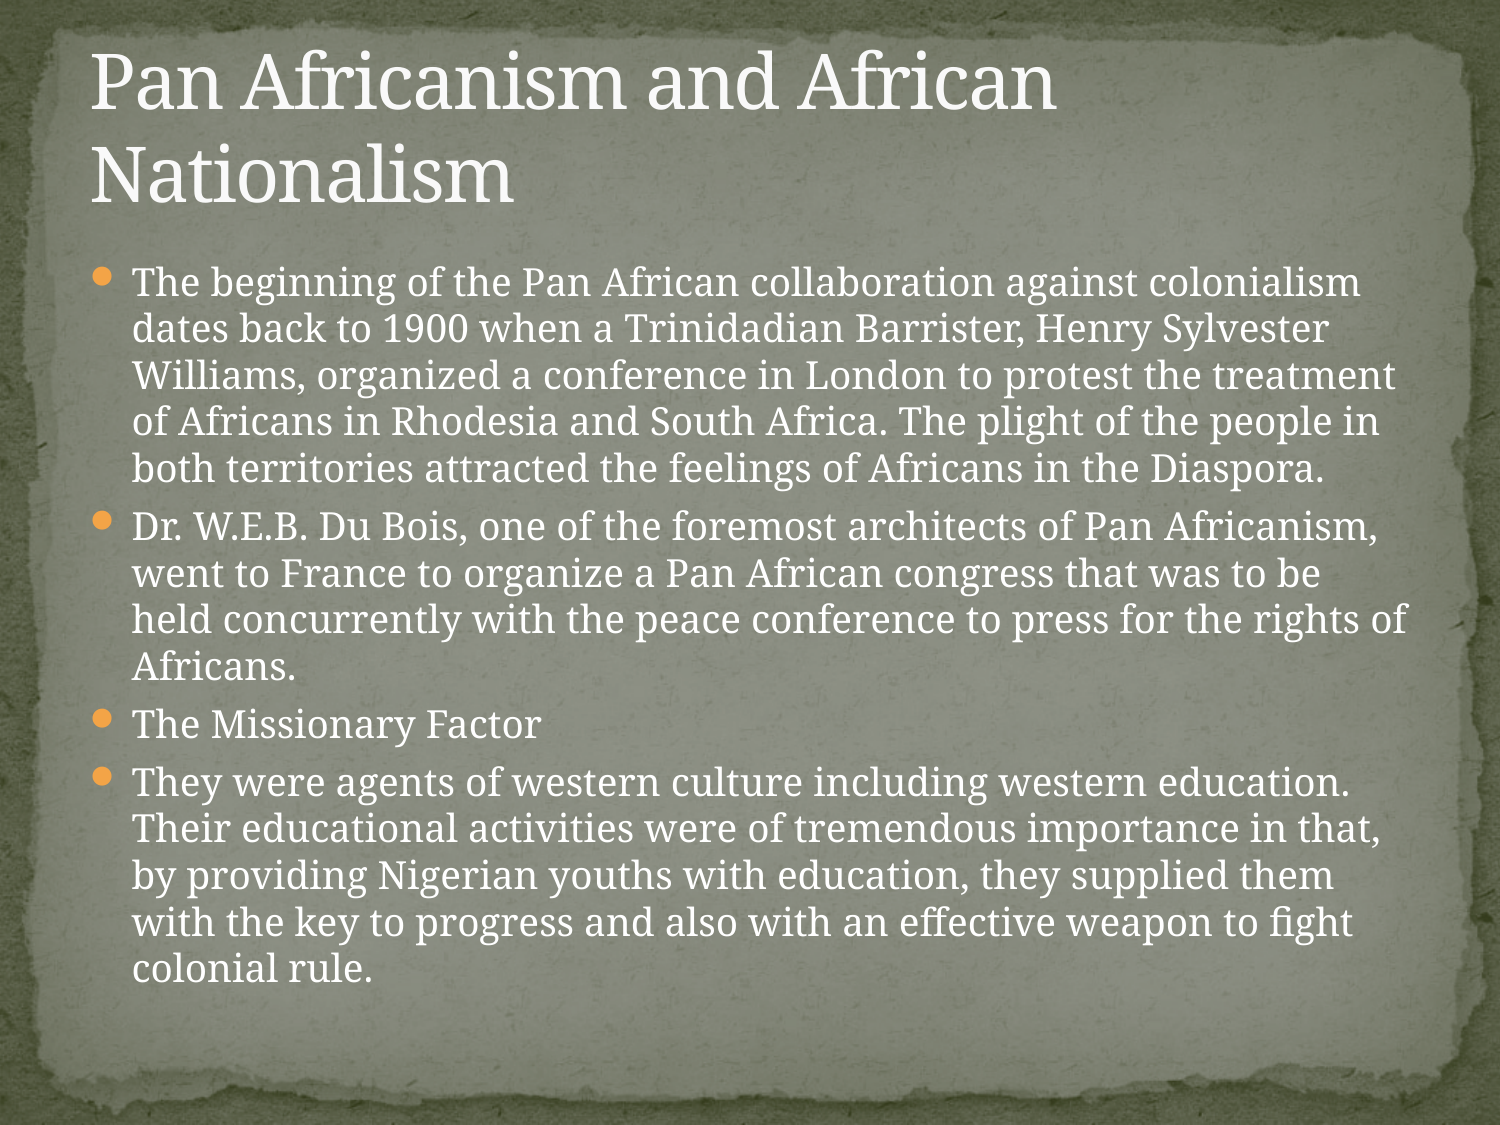

# Pan Africanism and African Nationalism
The beginning of the Pan African collaboration against colonialism dates back to 1900 when a Trinidadian Barrister, Henry Sylvester Williams, organized a conference in London to protest the treatment of Africans in Rhodesia and South Africa. The plight of the people in both territories attracted the feelings of Africans in the Diaspora.
Dr. W.E.B. Du Bois, one of the foremost architects of Pan Africanism, went to France to organize a Pan African congress that was to be held concurrently with the peace conference to press for the rights of Africans.
The Missionary Factor
They were agents of western culture including western education. Their educational activities were of tremendous importance in that, by providing Nigerian youths with education, they supplied them with the key to progress and also with an effective weapon to fight colonial rule.